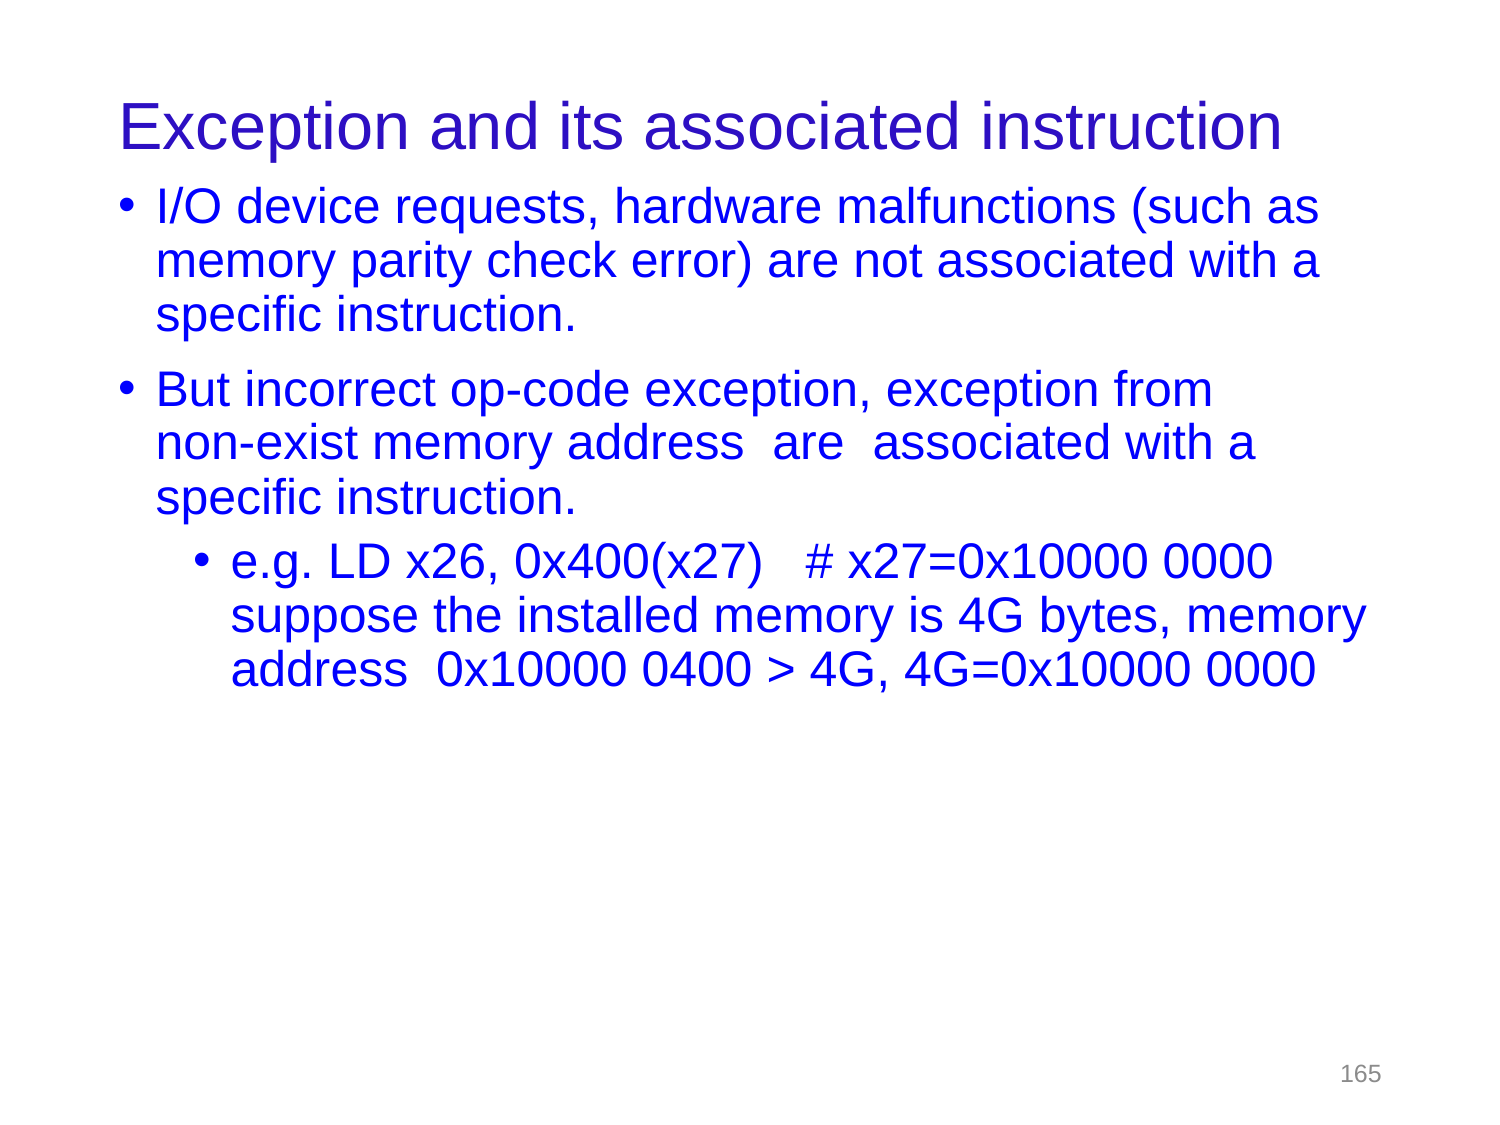

# Exception and its associated instruction
I/O device requests, hardware malfunctions (such as memory parity check error) are not associated with a specific instruction.
But incorrect op-code exception, exception from     non-exist memory address  are  associated with a specific instruction.
e.g. LD x26, 0x400(x27)   # x27=0x10000 0000 suppose the installed memory is 4G bytes, memory address  0x10000 0400 > 4G, 4G=0x10000 0000

165